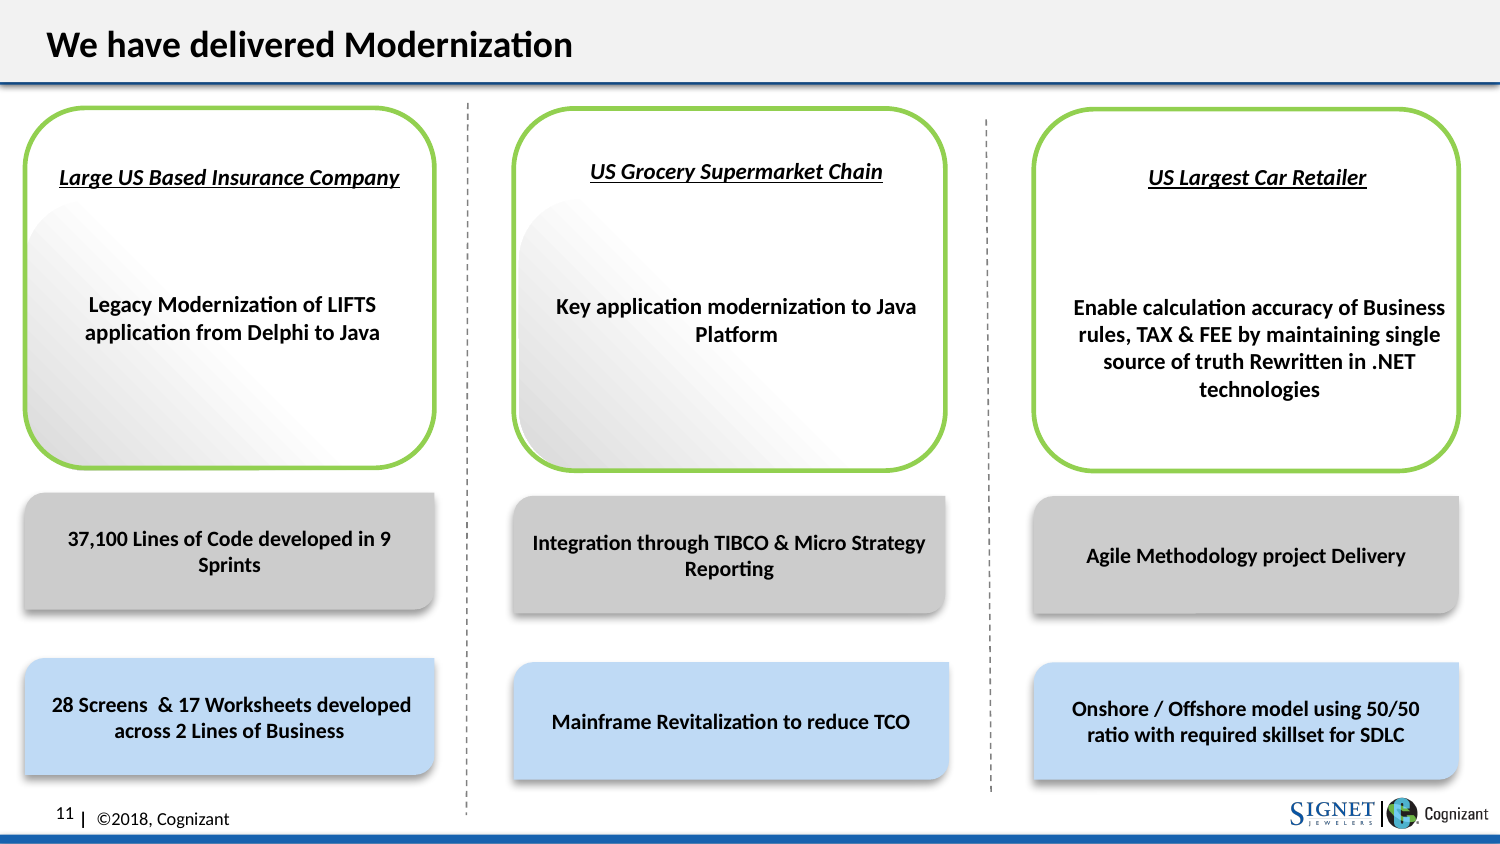

# We have delivered Modernization

US Grocery Supermarket Chain
Large US Based Insurance Company
US Largest Car Retailer

Brazil
Legacy Modernization of LIFTS application from Delphi to Java
Key application modernization to Java Platform
Enable calculation accuracy of Business rules, TAX & FEE by maintaining single source of truth Rewritten in .NET technologies
37,100 Lines of Code developed in 9 Sprints
Integration through TIBCO & Micro Strategy Reporting
Agile Methodology project Delivery
 28 Screens  & 17 Worksheets developed across 2 Lines of Business
Mainframe Revitalization to reduce TCO

Onshore / Offshore model using 50/50 ratio with required skillset for SDLC